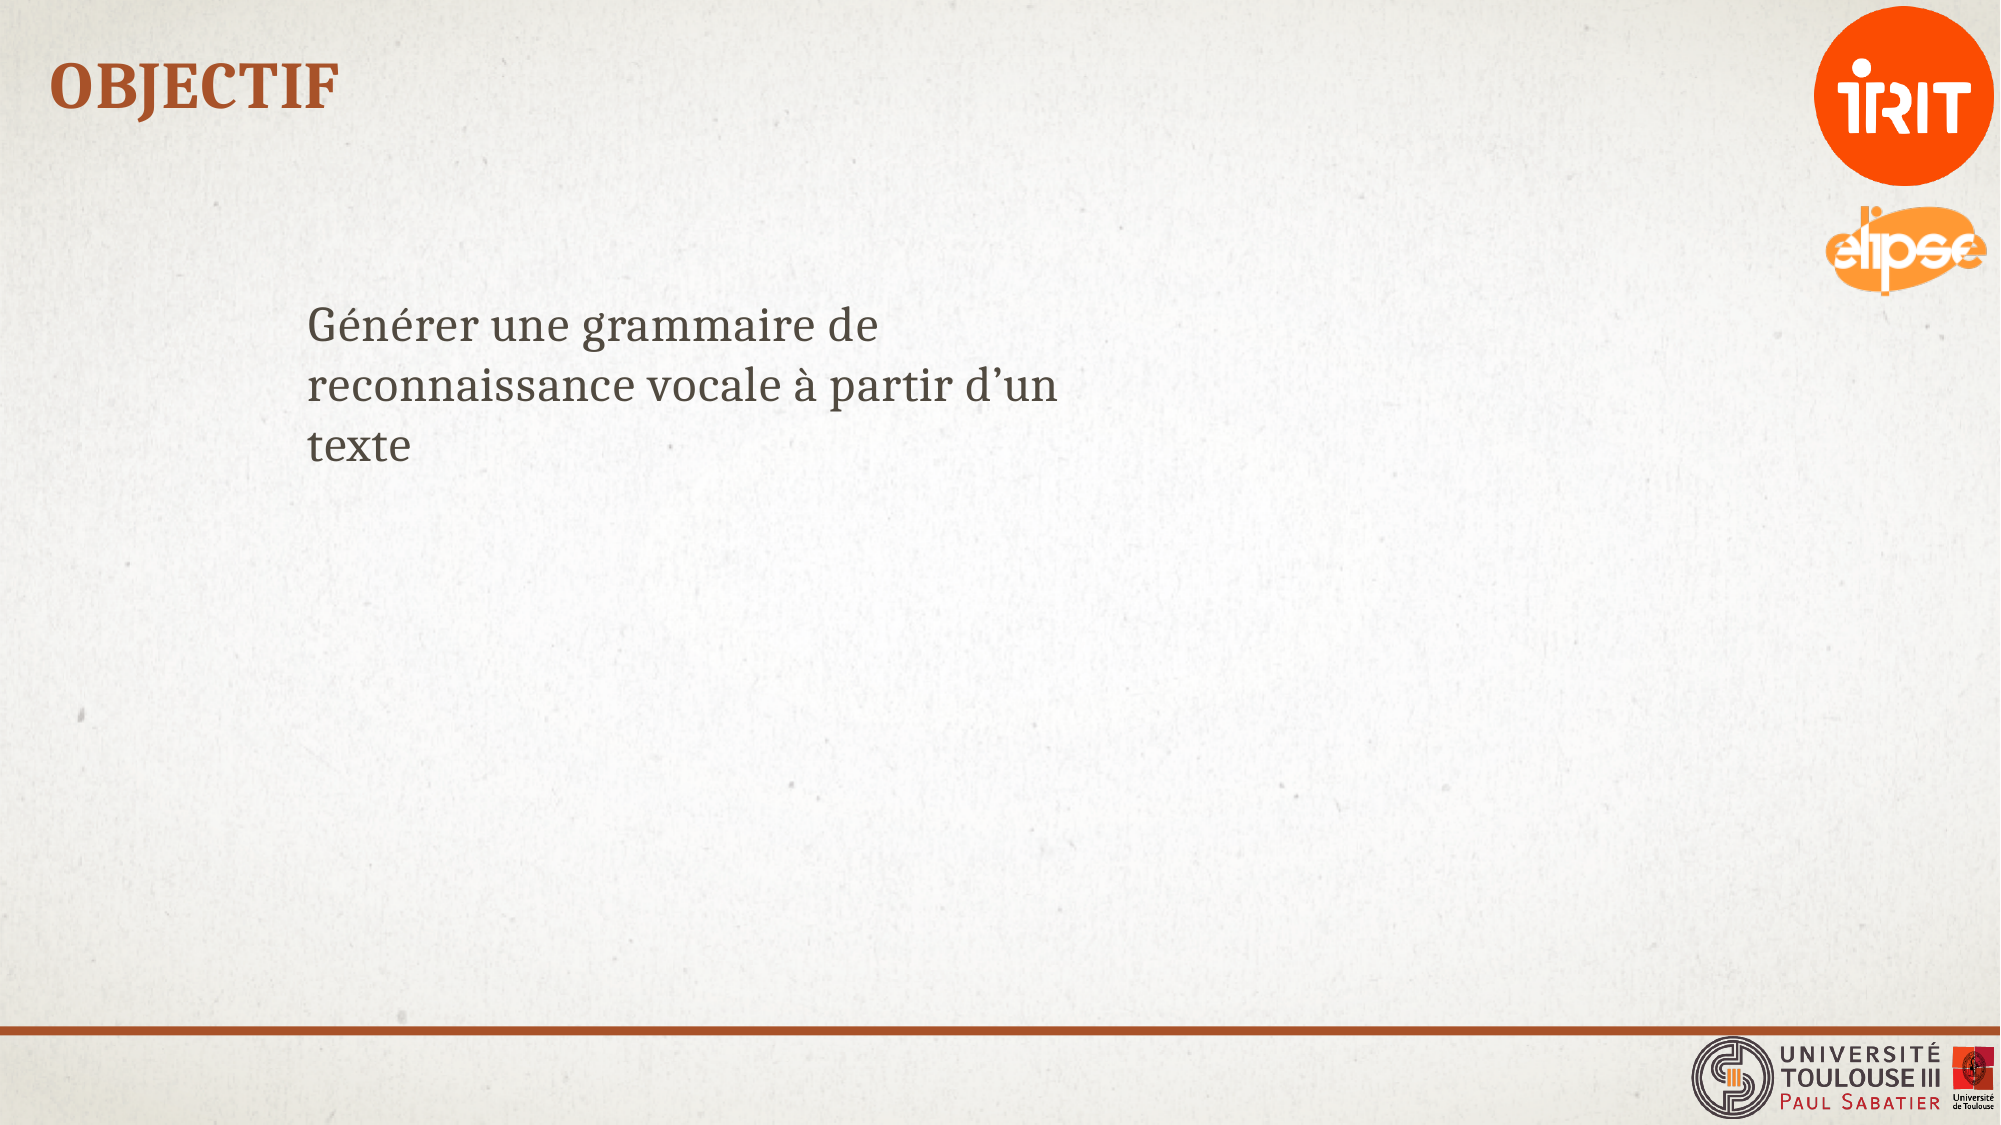

# Objectif
Générer une grammaire de reconnaissance vocale à partir d’un texte